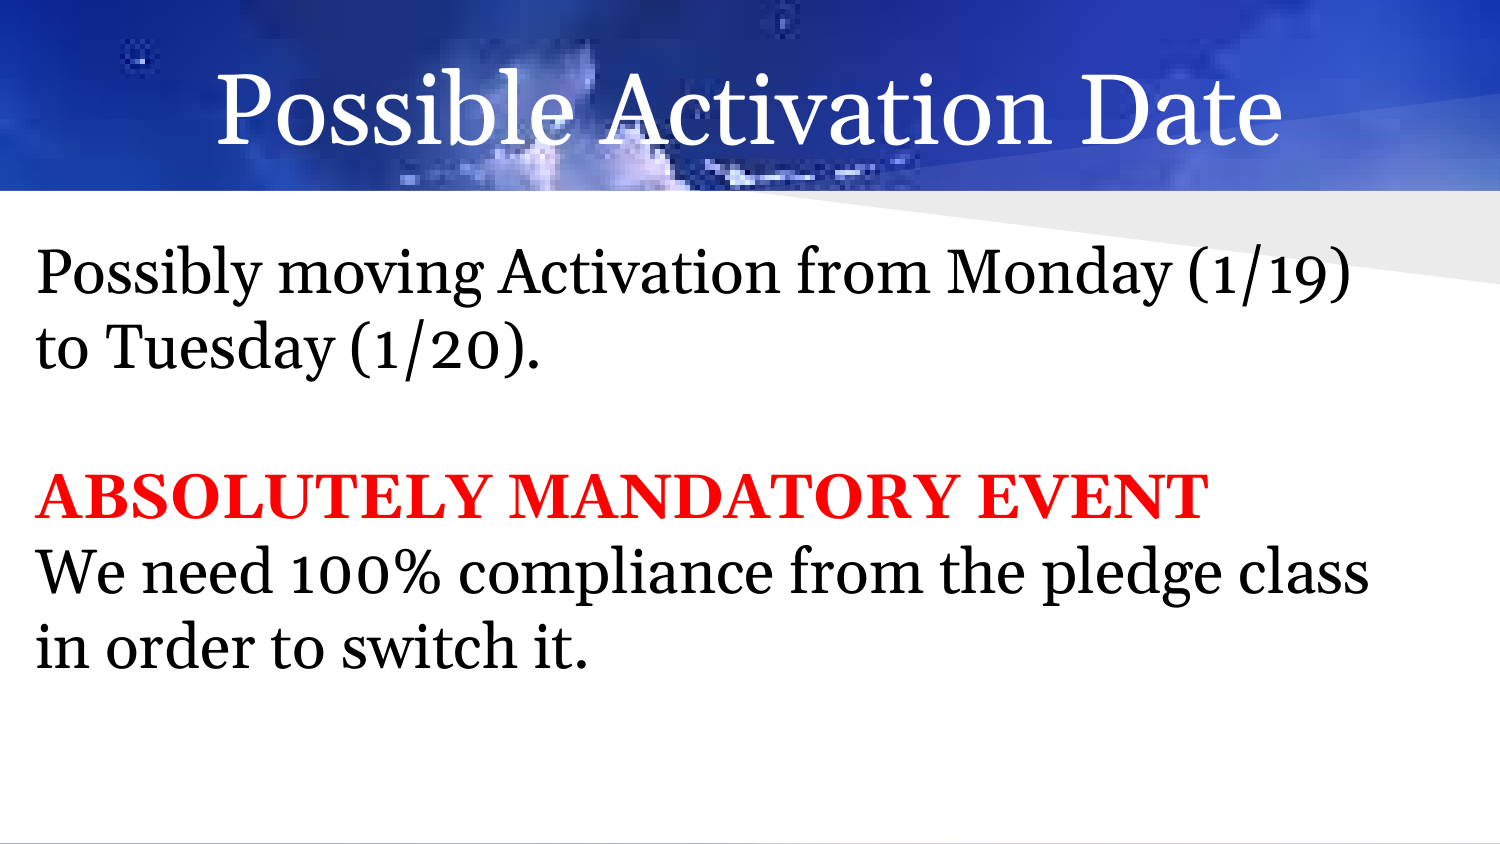

# Possible Activation Date
Possibly moving Activation from Monday (1/19) to Tuesday (1/20).

ABSOLUTELY MANDATORY EVENT
We need 100% compliance from the pledge class in order to switch it.